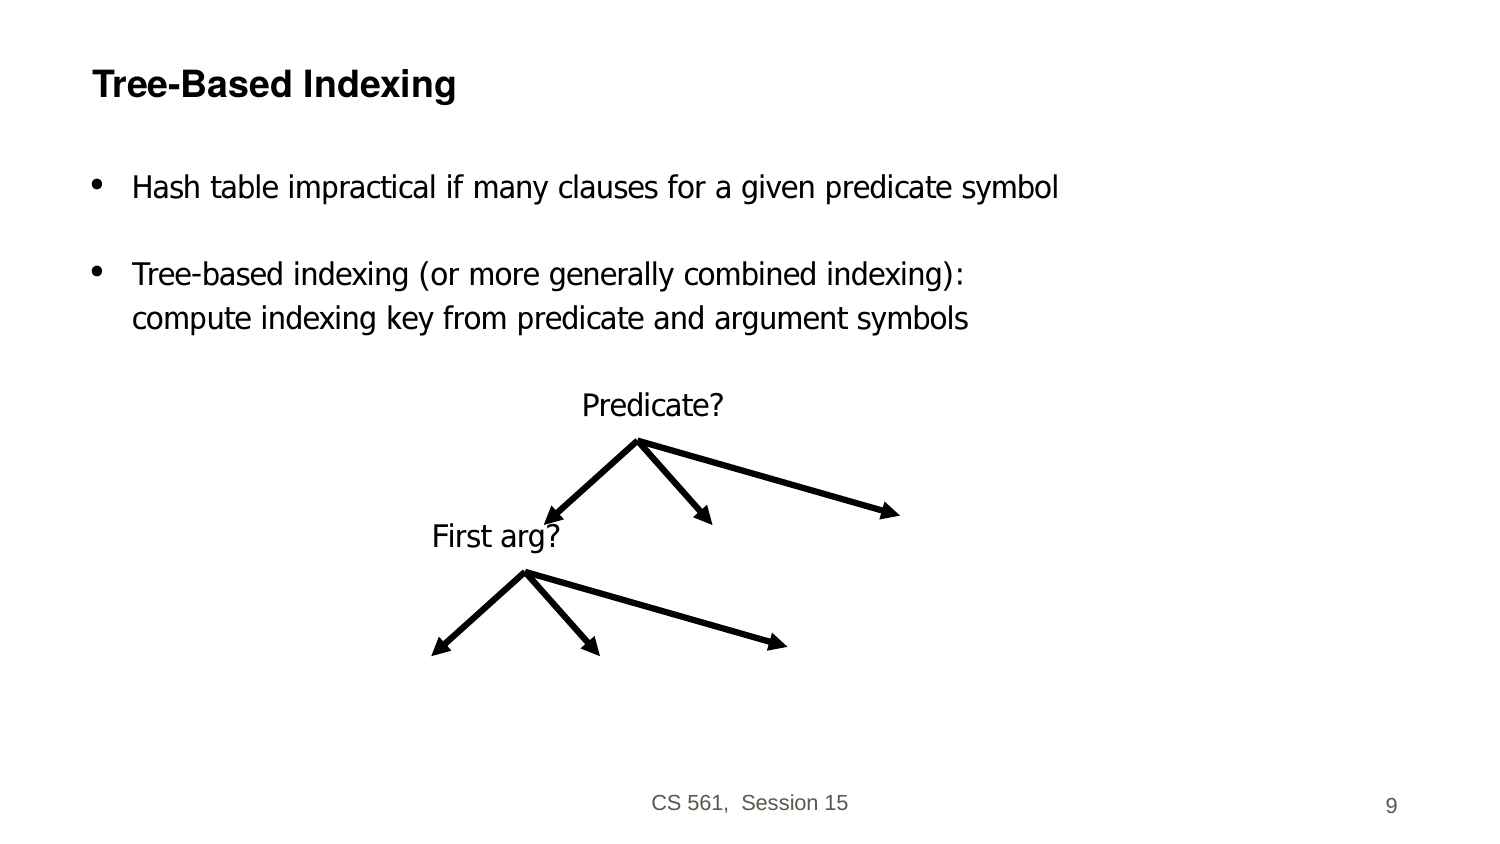

# Tree-Based Indexing
Hash table impractical if many clauses for a given predicate symbol

Tree-based indexing (or more generally combined indexing):
	compute indexing key from predicate and argument symbols

				Predicate?

			First arg?
CS 561,  Session 15
9